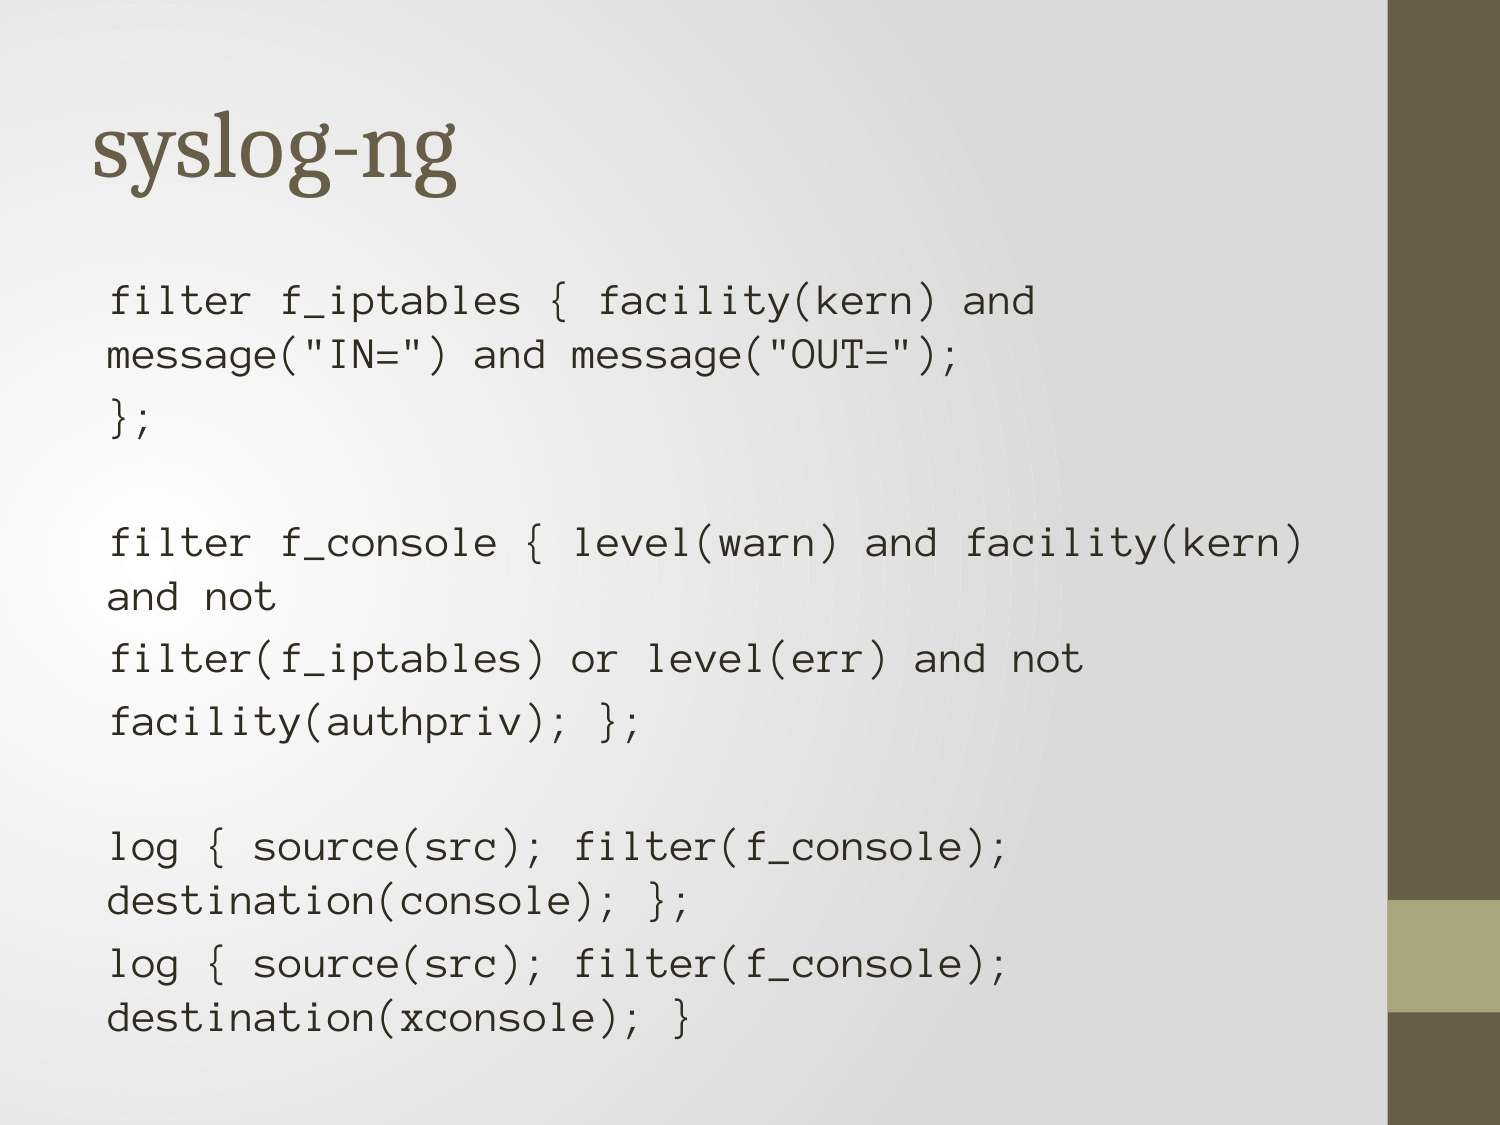

# syslog-ng
filter f_iptables { facility(kern) and message("IN=") and message("OUT=");
};

filter f_console { level(warn) and facility(kern) and not
filter(f_iptables) or level(err) and not
facility(authpriv); };

log { source(src); filter(f_console); destination(console); };
log { source(src); filter(f_console); destination(xconsole); }